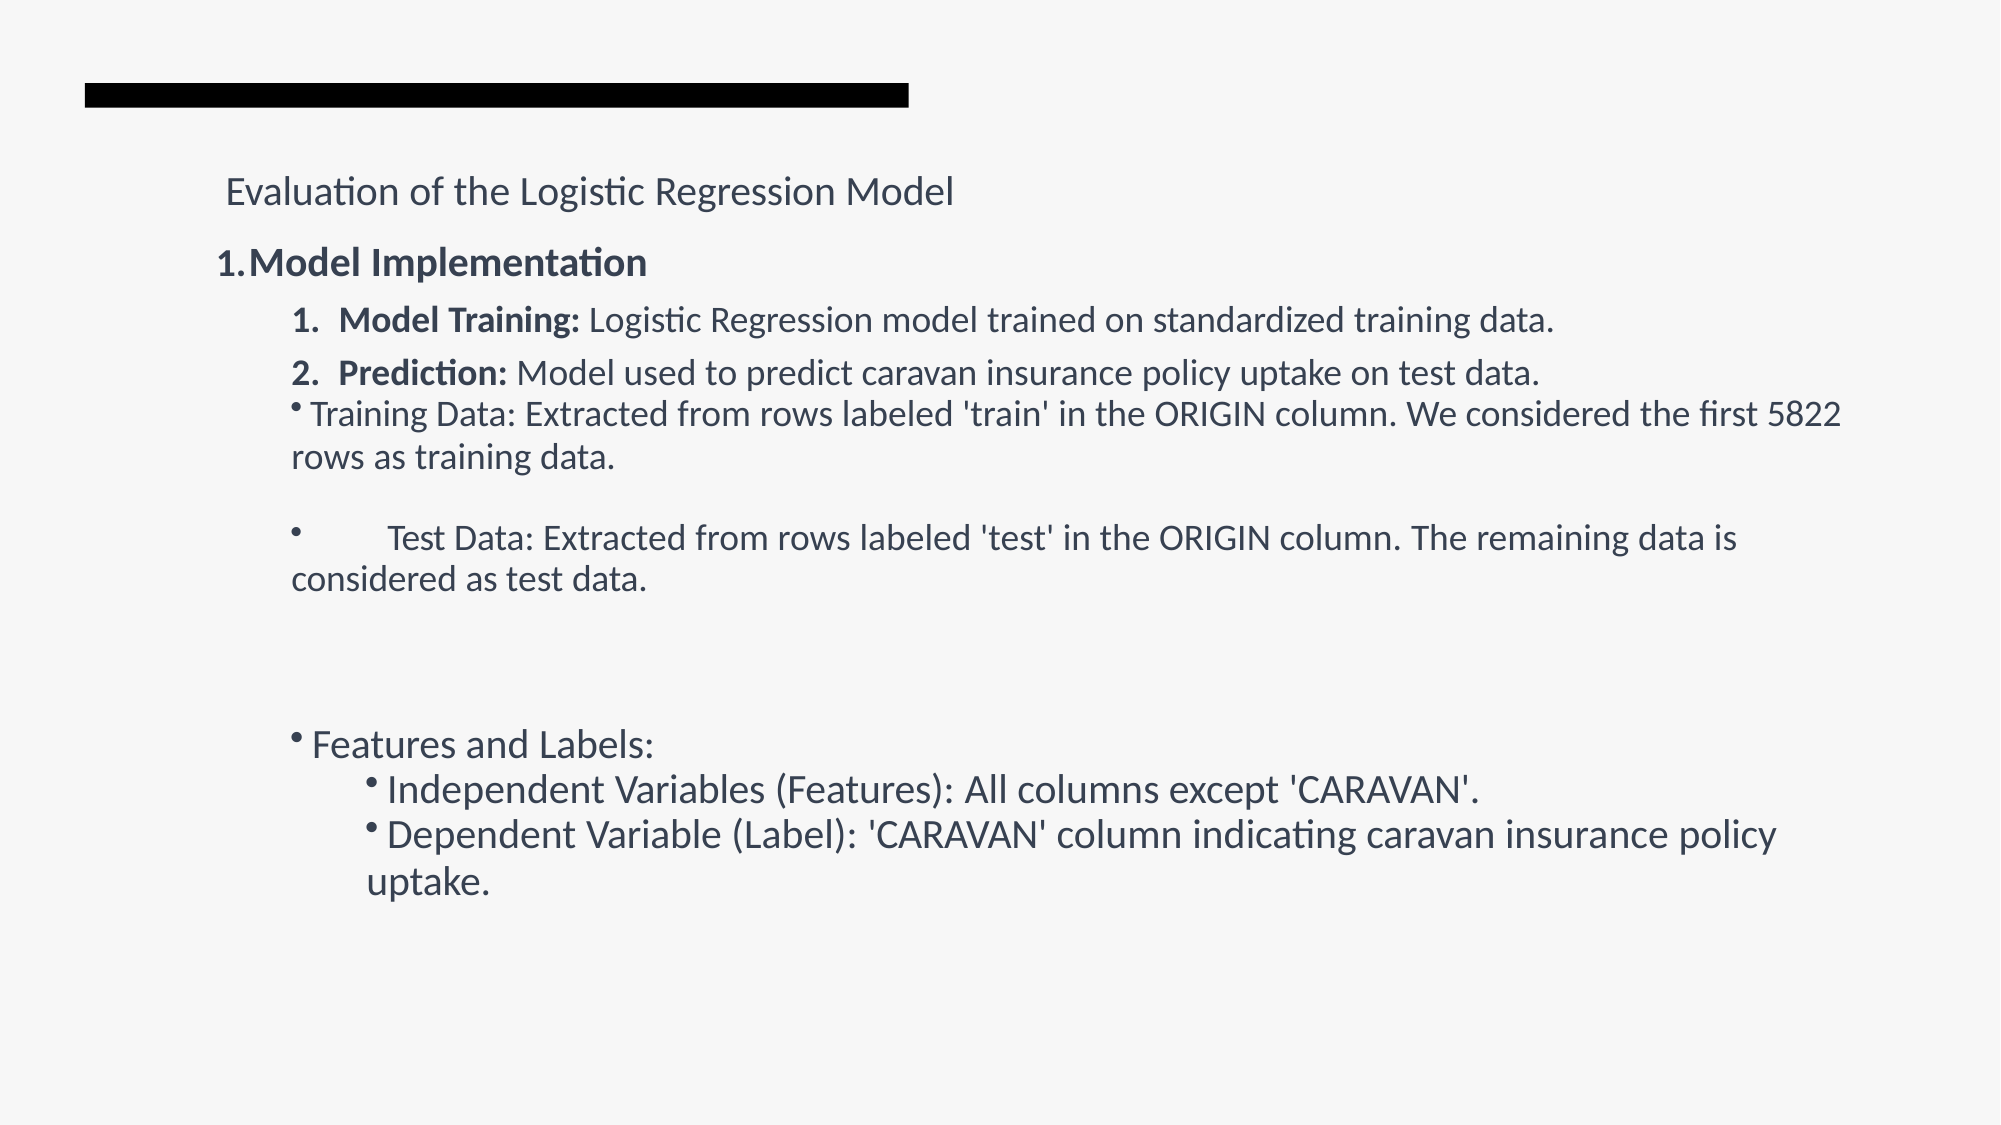

# Evaluation of the Logistic Regression Model
Model Implementation
Model Training: Logistic Regression model trained on standardized training data.
Prediction: Model used to predict caravan insurance policy uptake on test data.
Training Data: Extracted from rows labeled 'train' in the ORIGIN column. We considered the first 5822
rows as training data.
	Test Data: Extracted from rows labeled 'test' in the ORIGIN column. The remaining data is considered as test data.
Features and Labels:
Independent Variables (Features): All columns except 'CARAVAN'.
Dependent Variable (Label): 'CARAVAN' column indicating caravan insurance policy
uptake.